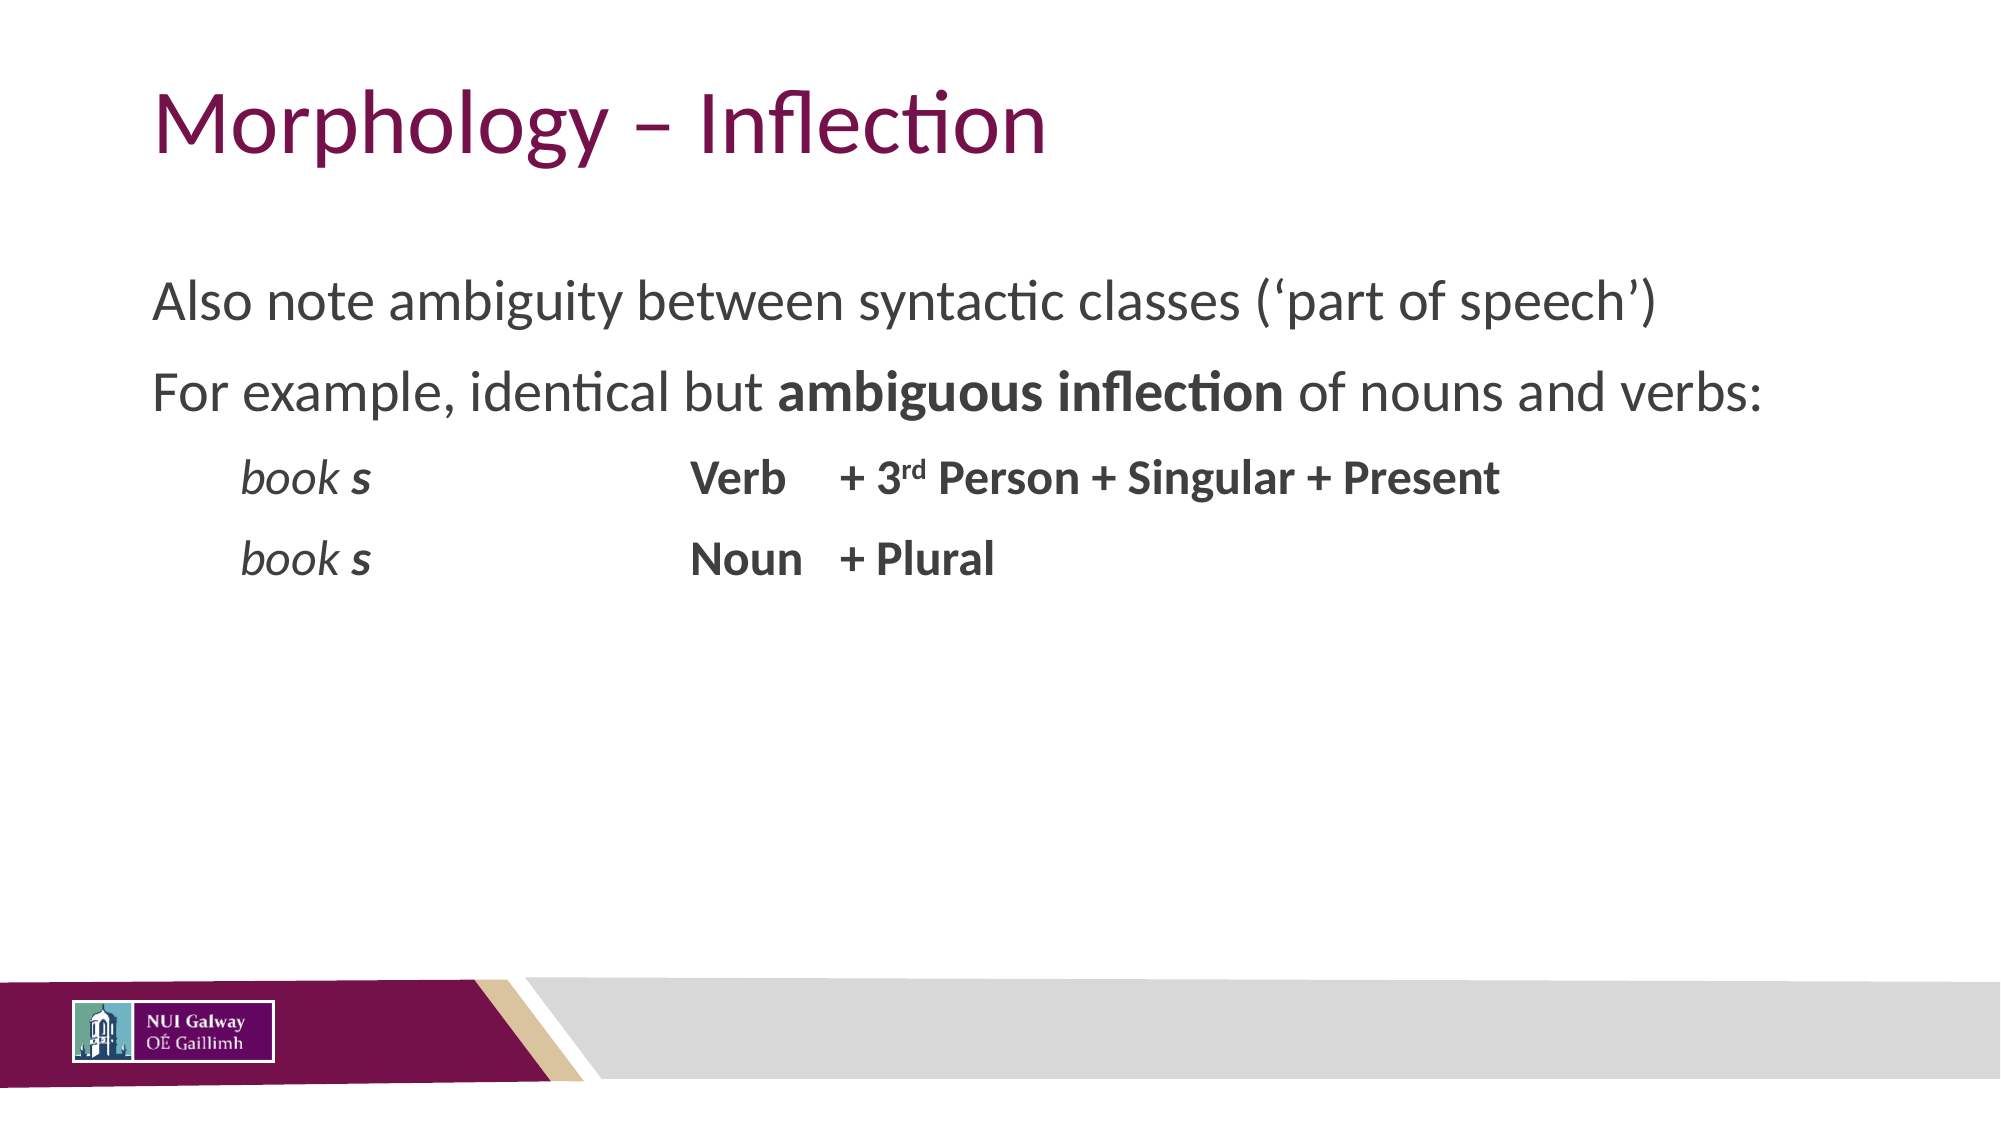

# Morphology – Inflection
Also note ambiguity between syntactic classes (‘part of speech’)
For example, identical but ambiguous inflection of nouns and verbs:
book s			Verb 	+ 3rd Person + Singular + Present
book s			Noun 	+ Plural